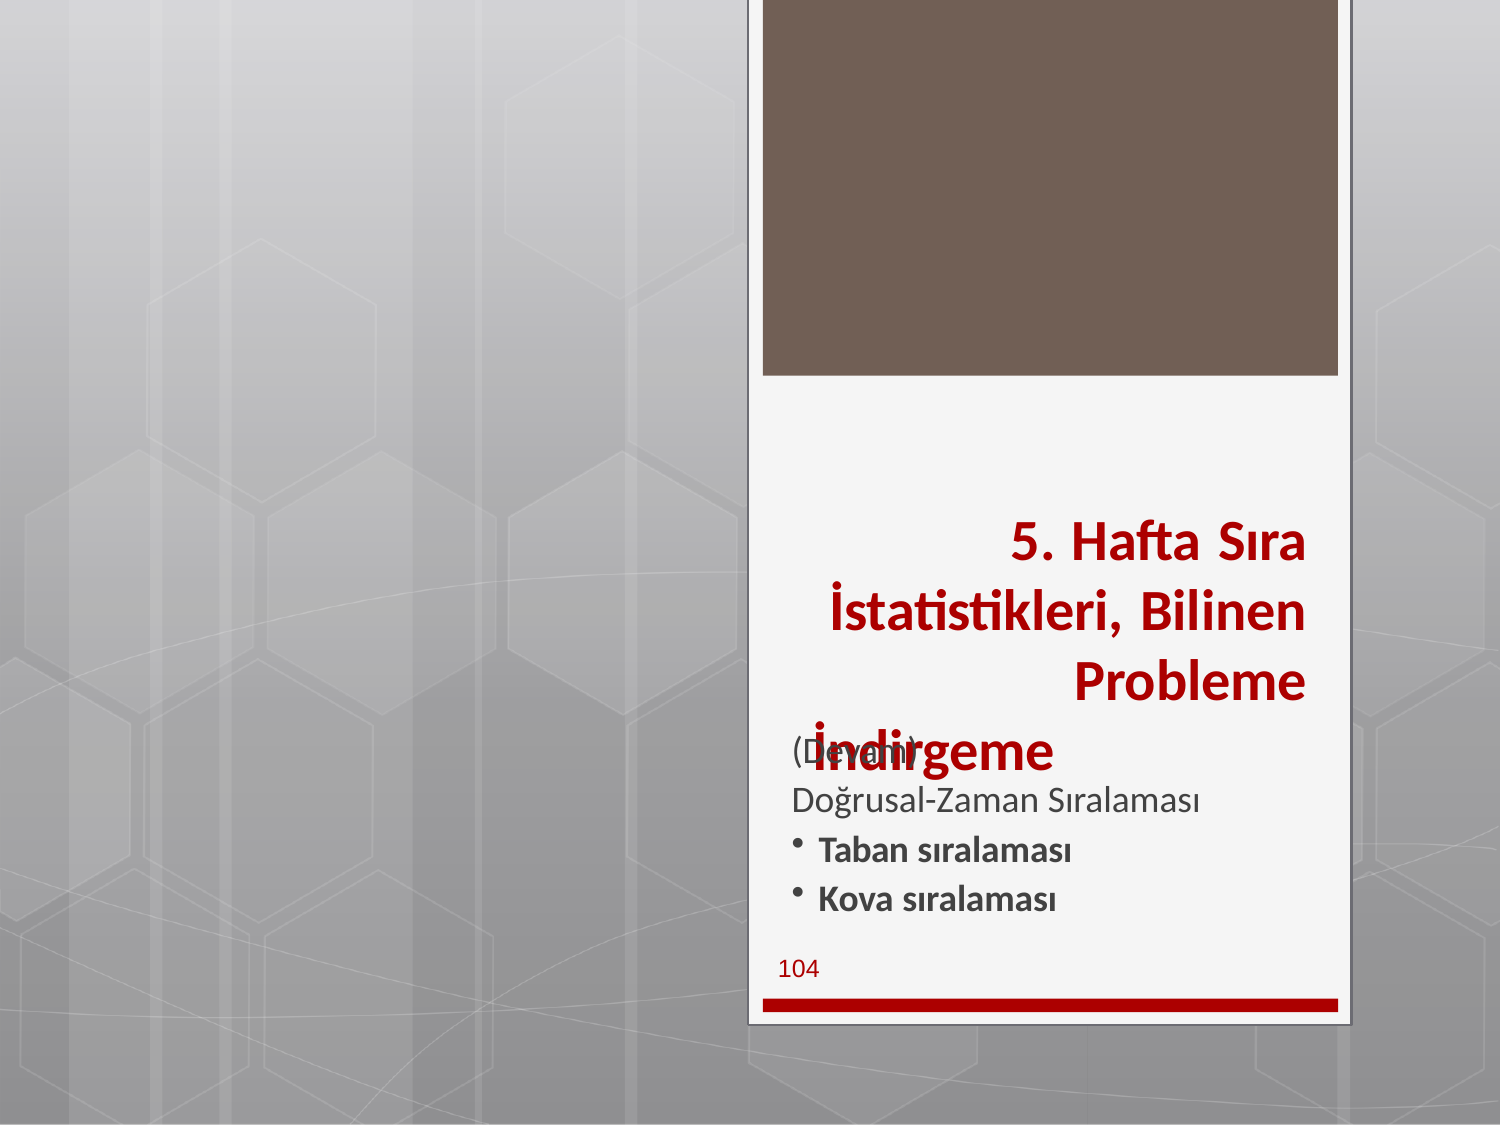

5. Hafta Sıra  İstatistikleri, Bilinen  Probleme İndirgeme
(Devam)
Doğrusal-Zaman Sıralaması
Taban sıralaması
Kova sıralaması
104